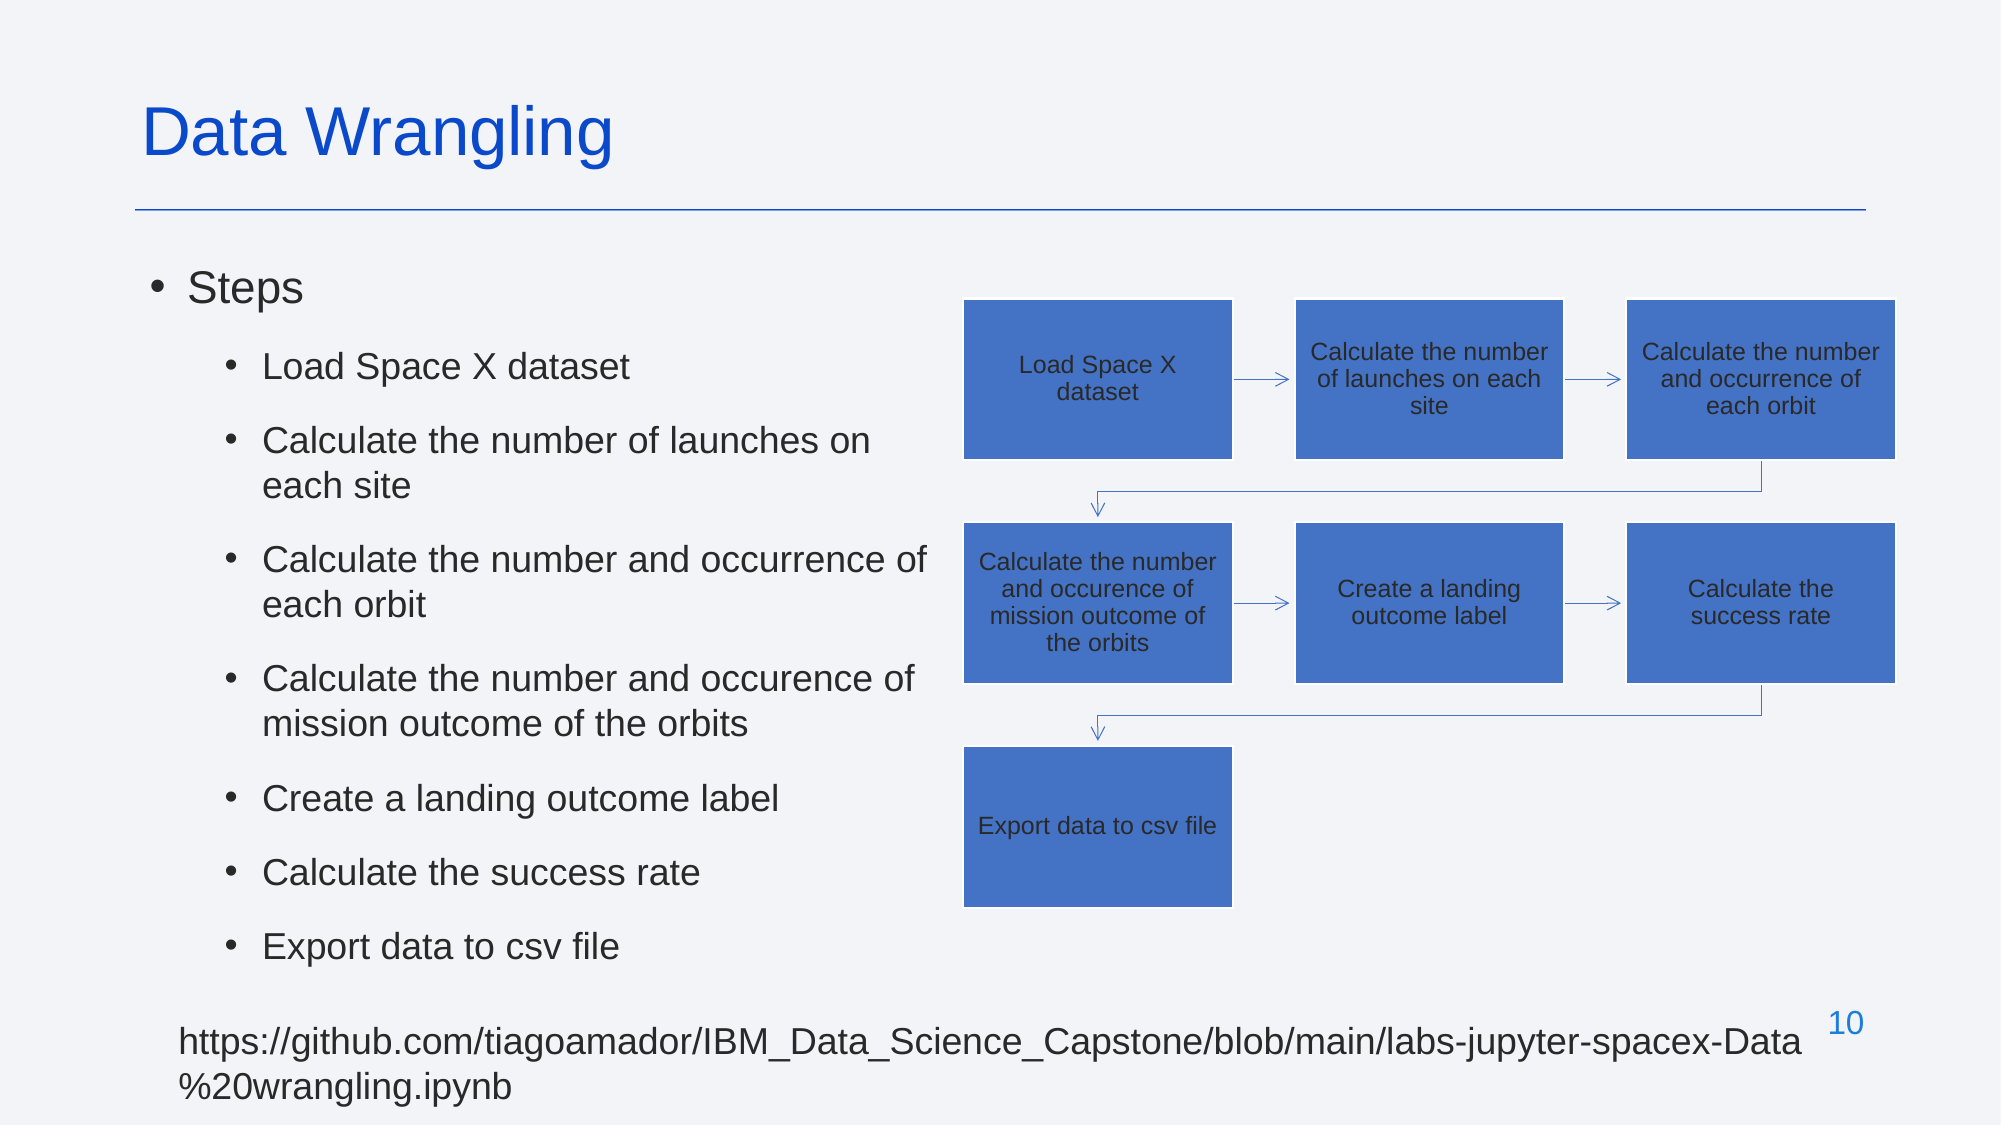

Data Wrangling

Load Space X dataset

Calculate the number of launches on each site

Calculate the number and occurrence of each orbit

Calculate the number and occurence of mission outcome of the orbits

Create a landing outcome label

Calculate the success rate
Export data to csv file
Steps
Load Space X dataset
Calculate the number of launches on each site
Calculate the number and occurrence of each orbit
Calculate the number and occurence of mission outcome of the orbits
Create a landing outcome label
Calculate the success rate
Export data to csv file
10
https://github.com/tiagoamador/IBM_Data_Science_Capstone/blob/main/labs-jupyter-spacex-Data%20wrangling.ipynb